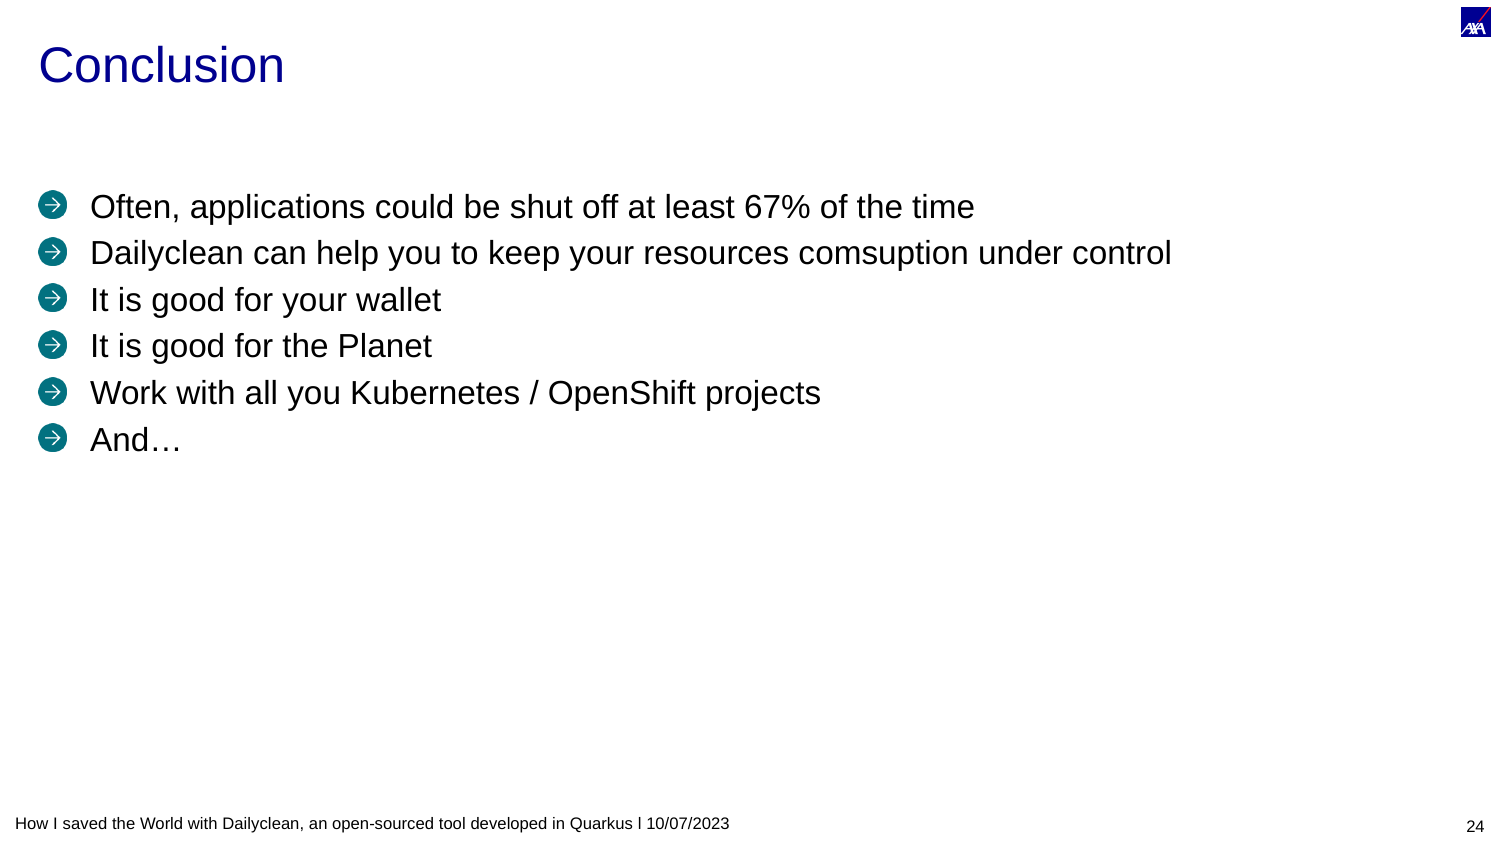

# Conclusion

Often, applications could be shut off at least 67% of the time
Dailyclean can help you to keep your resources comsuption under control
It is good for your wallet
It is good for the Planet
Work with all you Kubernetes / OpenShift projects
And…
How I saved the World with Dailyclean, an open-sourced tool developed in Quarkus l 10/07/2023